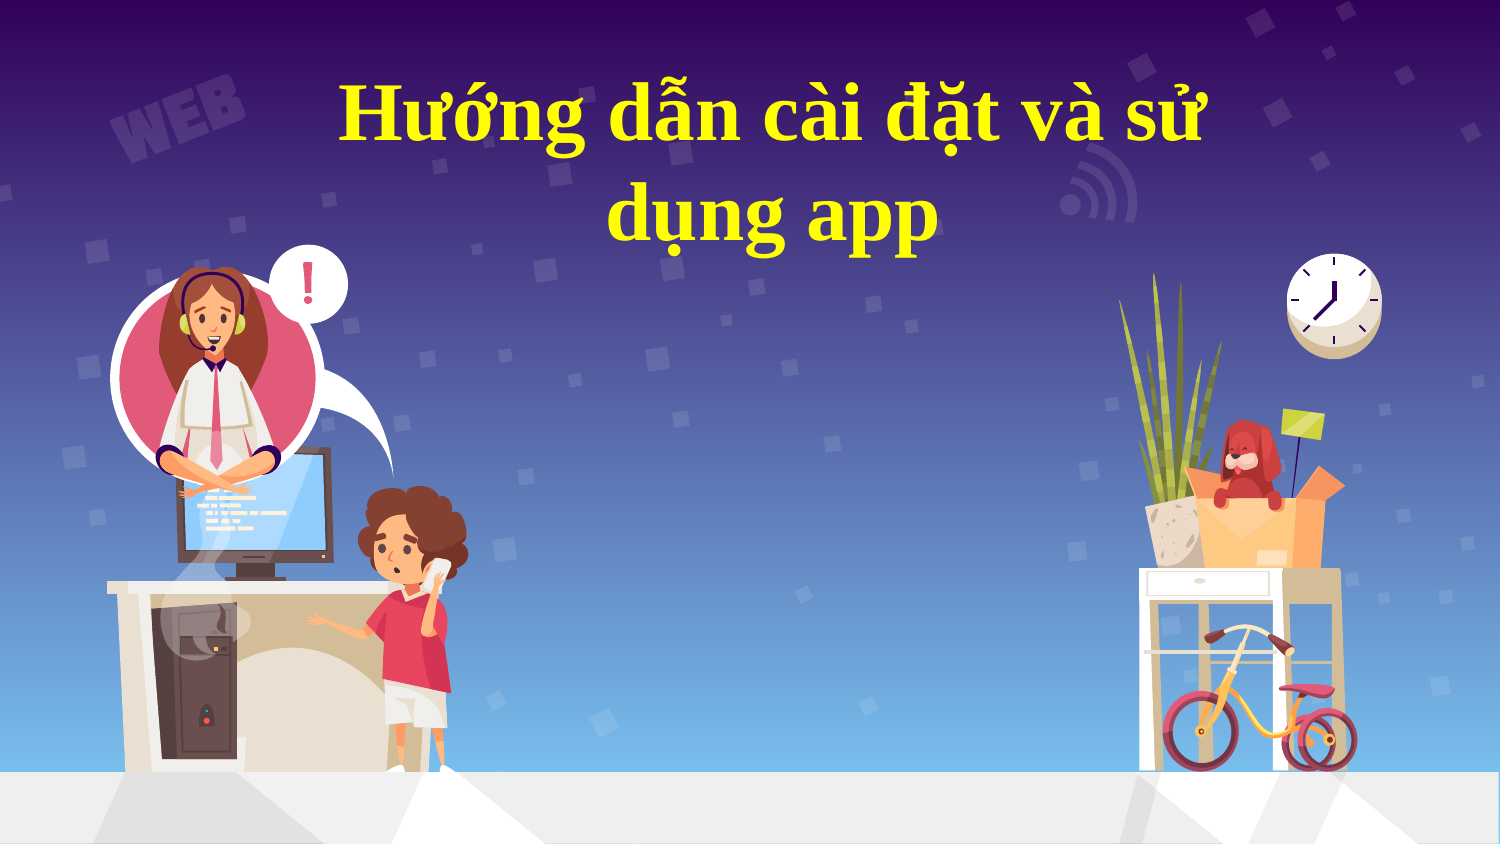

Hướng dẫn cài đặt và sử dụng app